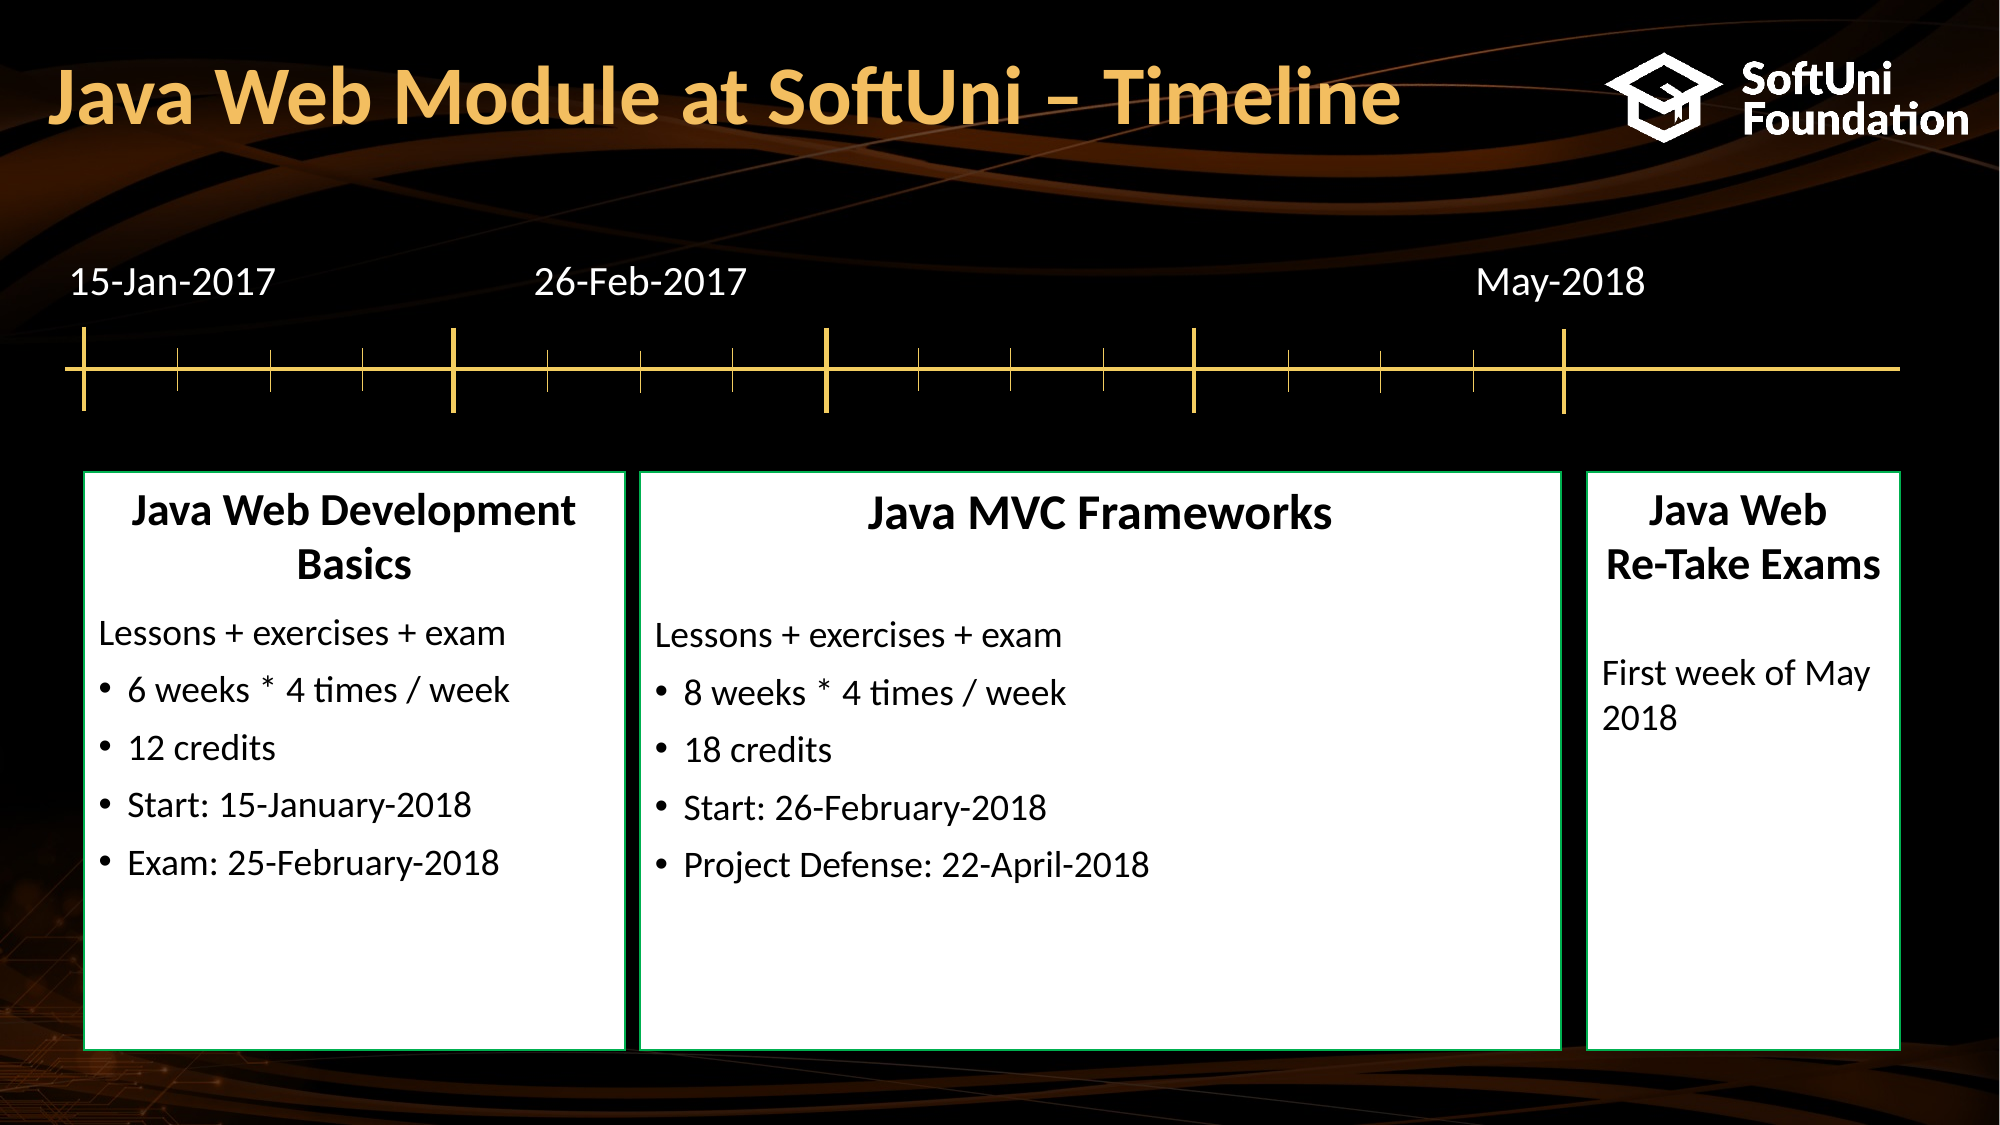

# Java Web Module at SoftUni – Timeline
15-Jan-2017
26-Feb-2017
May-2018
Java MVC Frameworks

Lessons + exercises + exam
8 weeks * 4 times / week
18 credits
Start: 26-February-2018
Project Defense: 22-April-2018
Java Web
Re-Take Exams

First week of May 2018
Java Web Development Basics
Lessons + exercises + exam
6 weeks * 4 times / week
12 credits
Start: 15-January-2018
Exam: 25-February-2018